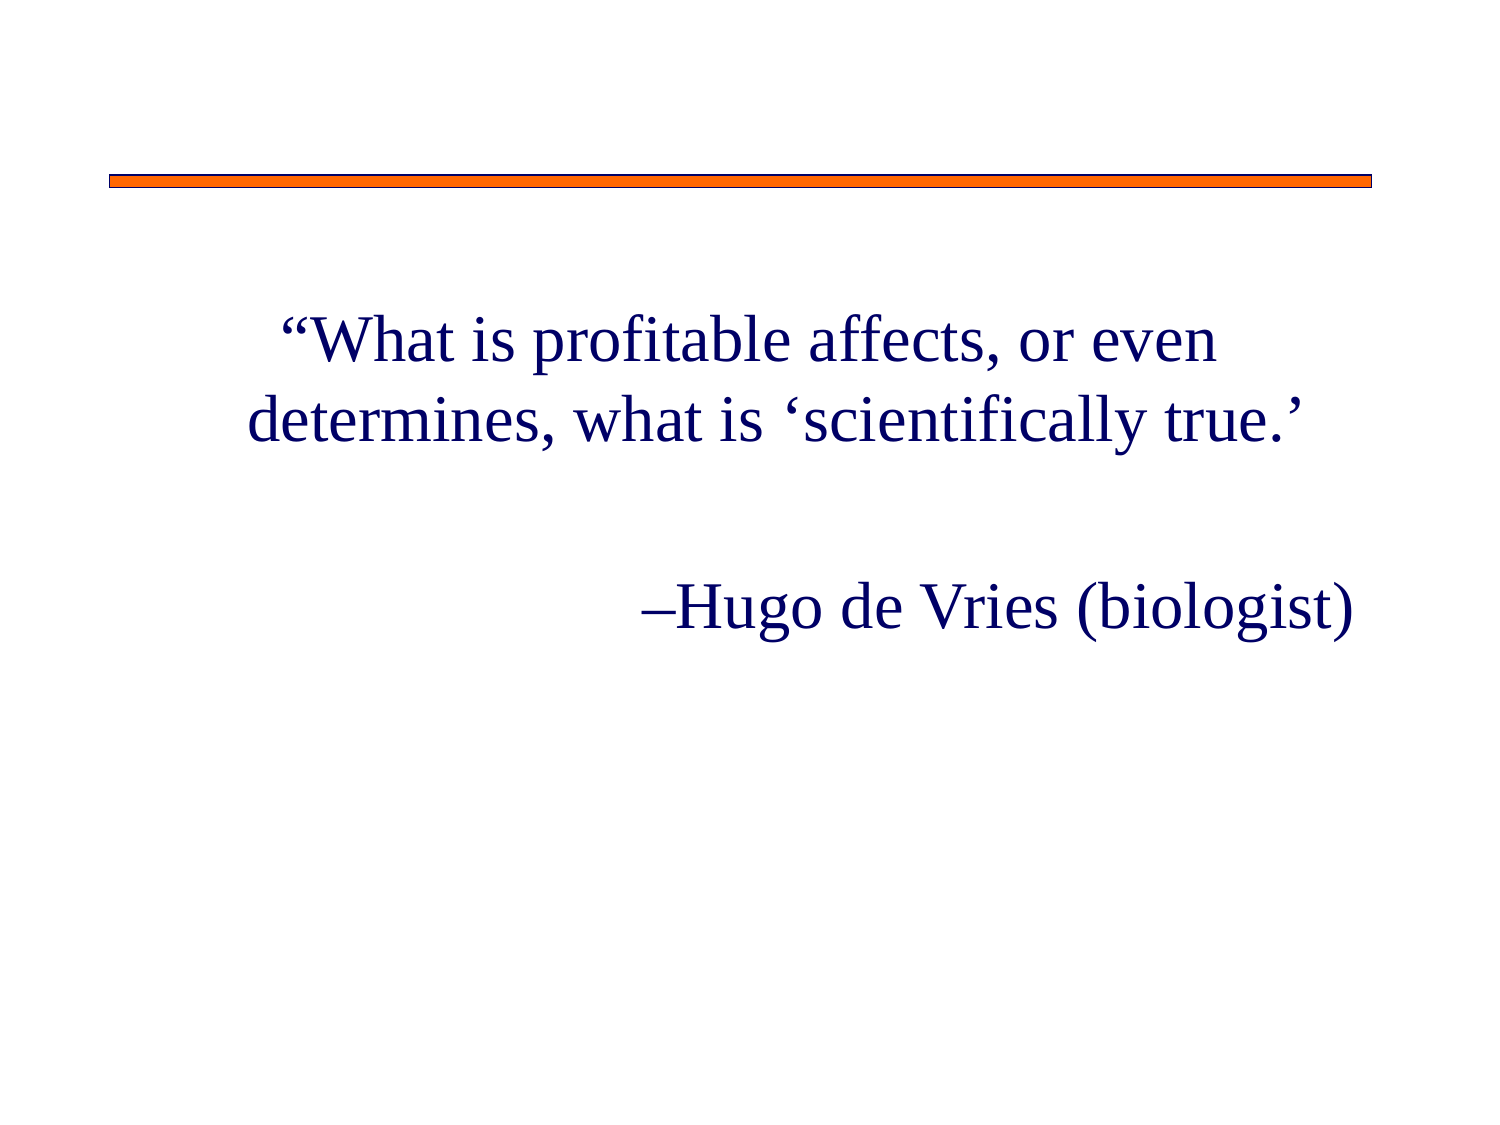

#
“What is profitable affects, or even determines, what is ‘scientifically true.’

–Hugo de Vries (biologist)